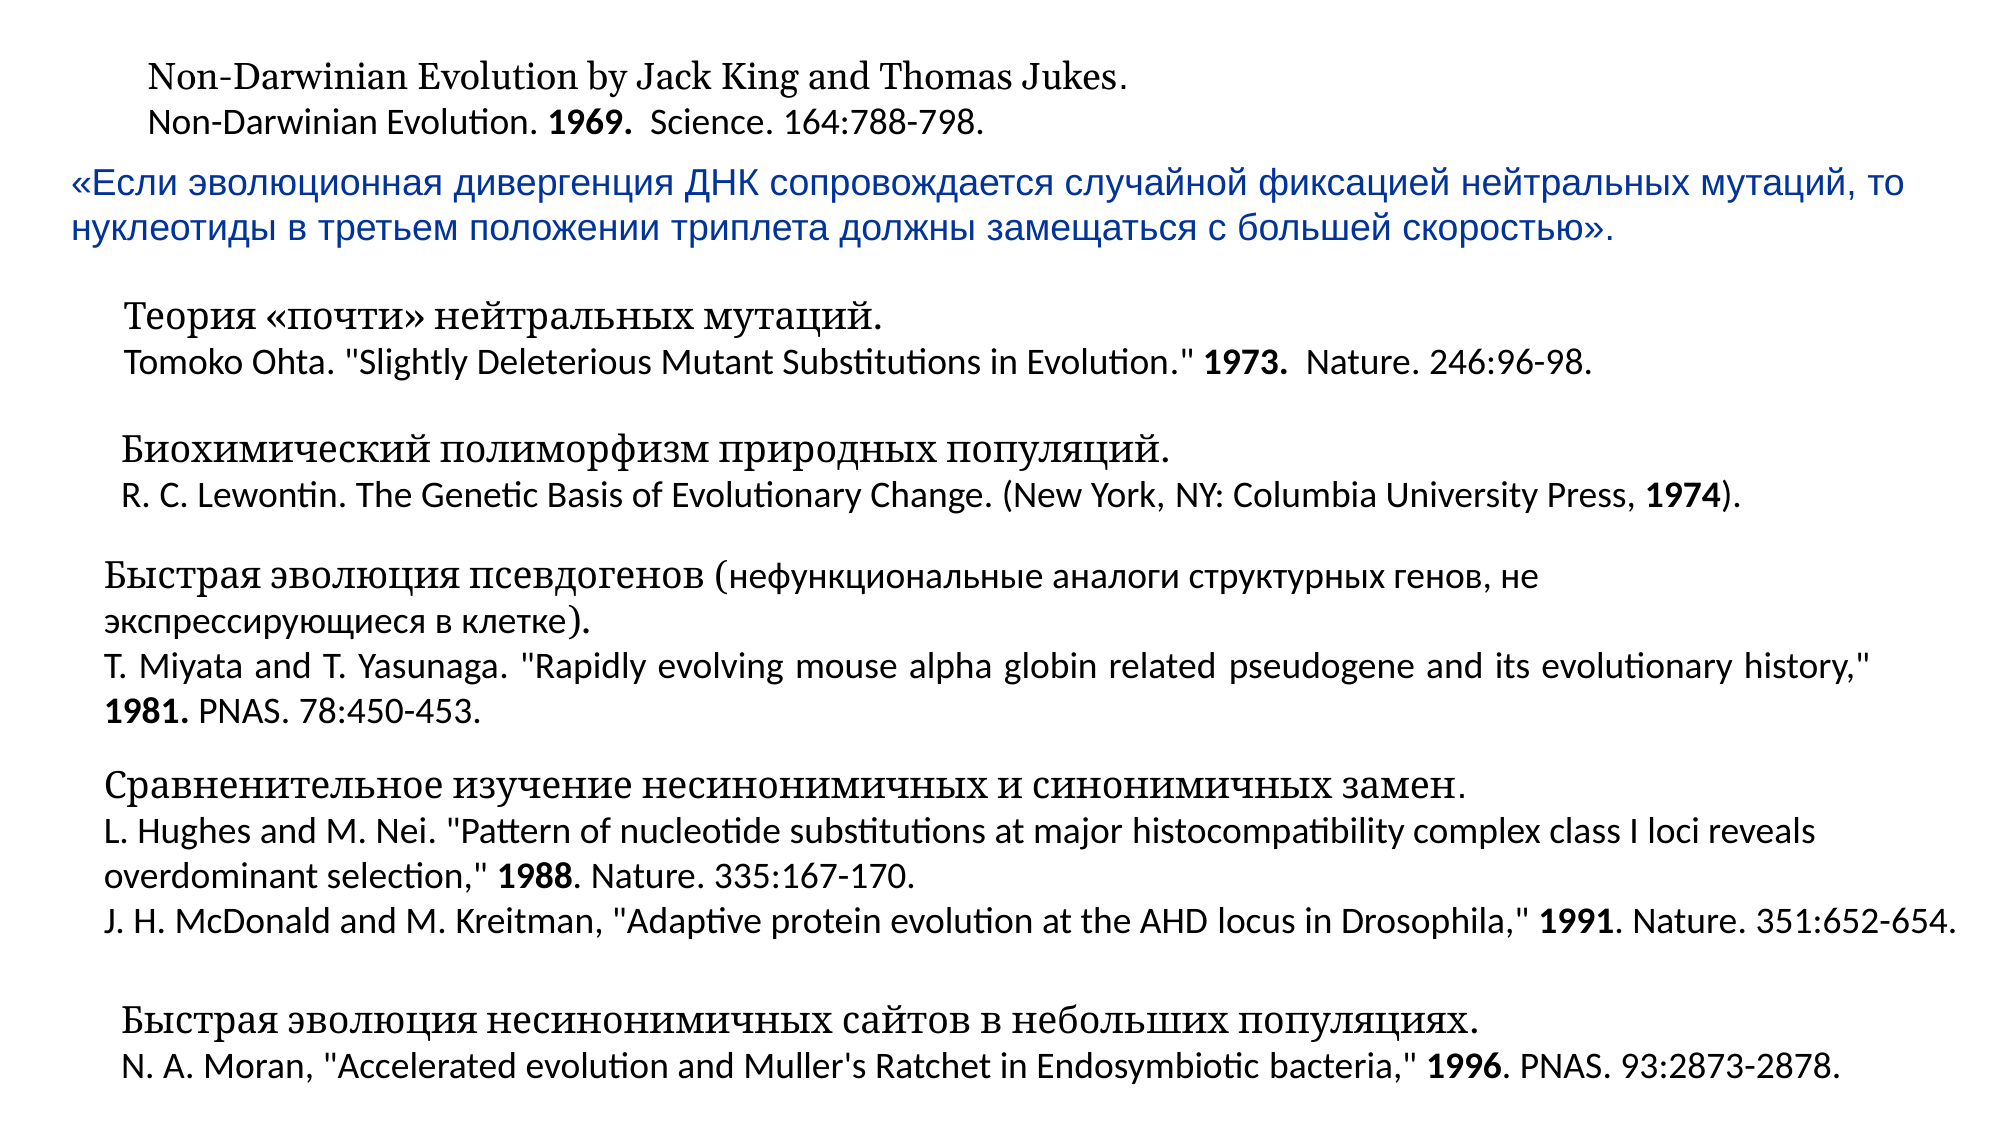

Non-Darwinian Evolution by Jack King and Thomas Jukes.
Non-Darwinian Evolution. 1969.  Science. 164:788-798.
«Если эволюционная дивергенция ДНК сопровождается случайной фиксацией нейтральных мутаций, то нуклеотиды в третьем положении триплета должны замещаться с большей скоростью».
Теория «почти» нейтральных мутаций.
Tomoko Ohta. "Slightly Deleterious Mutant Substitutions in Evolution." 1973.  Nature. 246:96-98.
Биохимический полиморфизм природных популяций.
R. C. Lewontin. The Genetic Basis of Evolutionary Change. (New York, NY: Columbia University Press, 1974).
Быстрая эволюция псевдогенов (нефункциональные аналоги структурных генов, не экспрессирующиеся в клетке).
T. Miyata and T. Yasunaga. "Rapidly evolving mouse alpha globin related pseudogene and its evolutionary history," 1981. PNAS. 78:450-453.
Сравненительное изучение несинонимичных и синонимичных замен.
L. Hughes and M. Nei. "Pattern of nucleotide substitutions at major histocompatibility complex class I loci reveals overdominant selection," 1988. Nature. 335:167-170.
J. H. McDonald and M. Kreitman, "Adaptive protein evolution at the AHD locus in Drosophila," 1991. Nature. 351:652-654.
Быстрая эволюция несинонимичных сайтов в небольших популяциях.
N. A. Moran, "Accelerated evolution and Muller's Ratchet in Endosymbiotic bacteria," 1996. PNAS. 93:2873-2878.